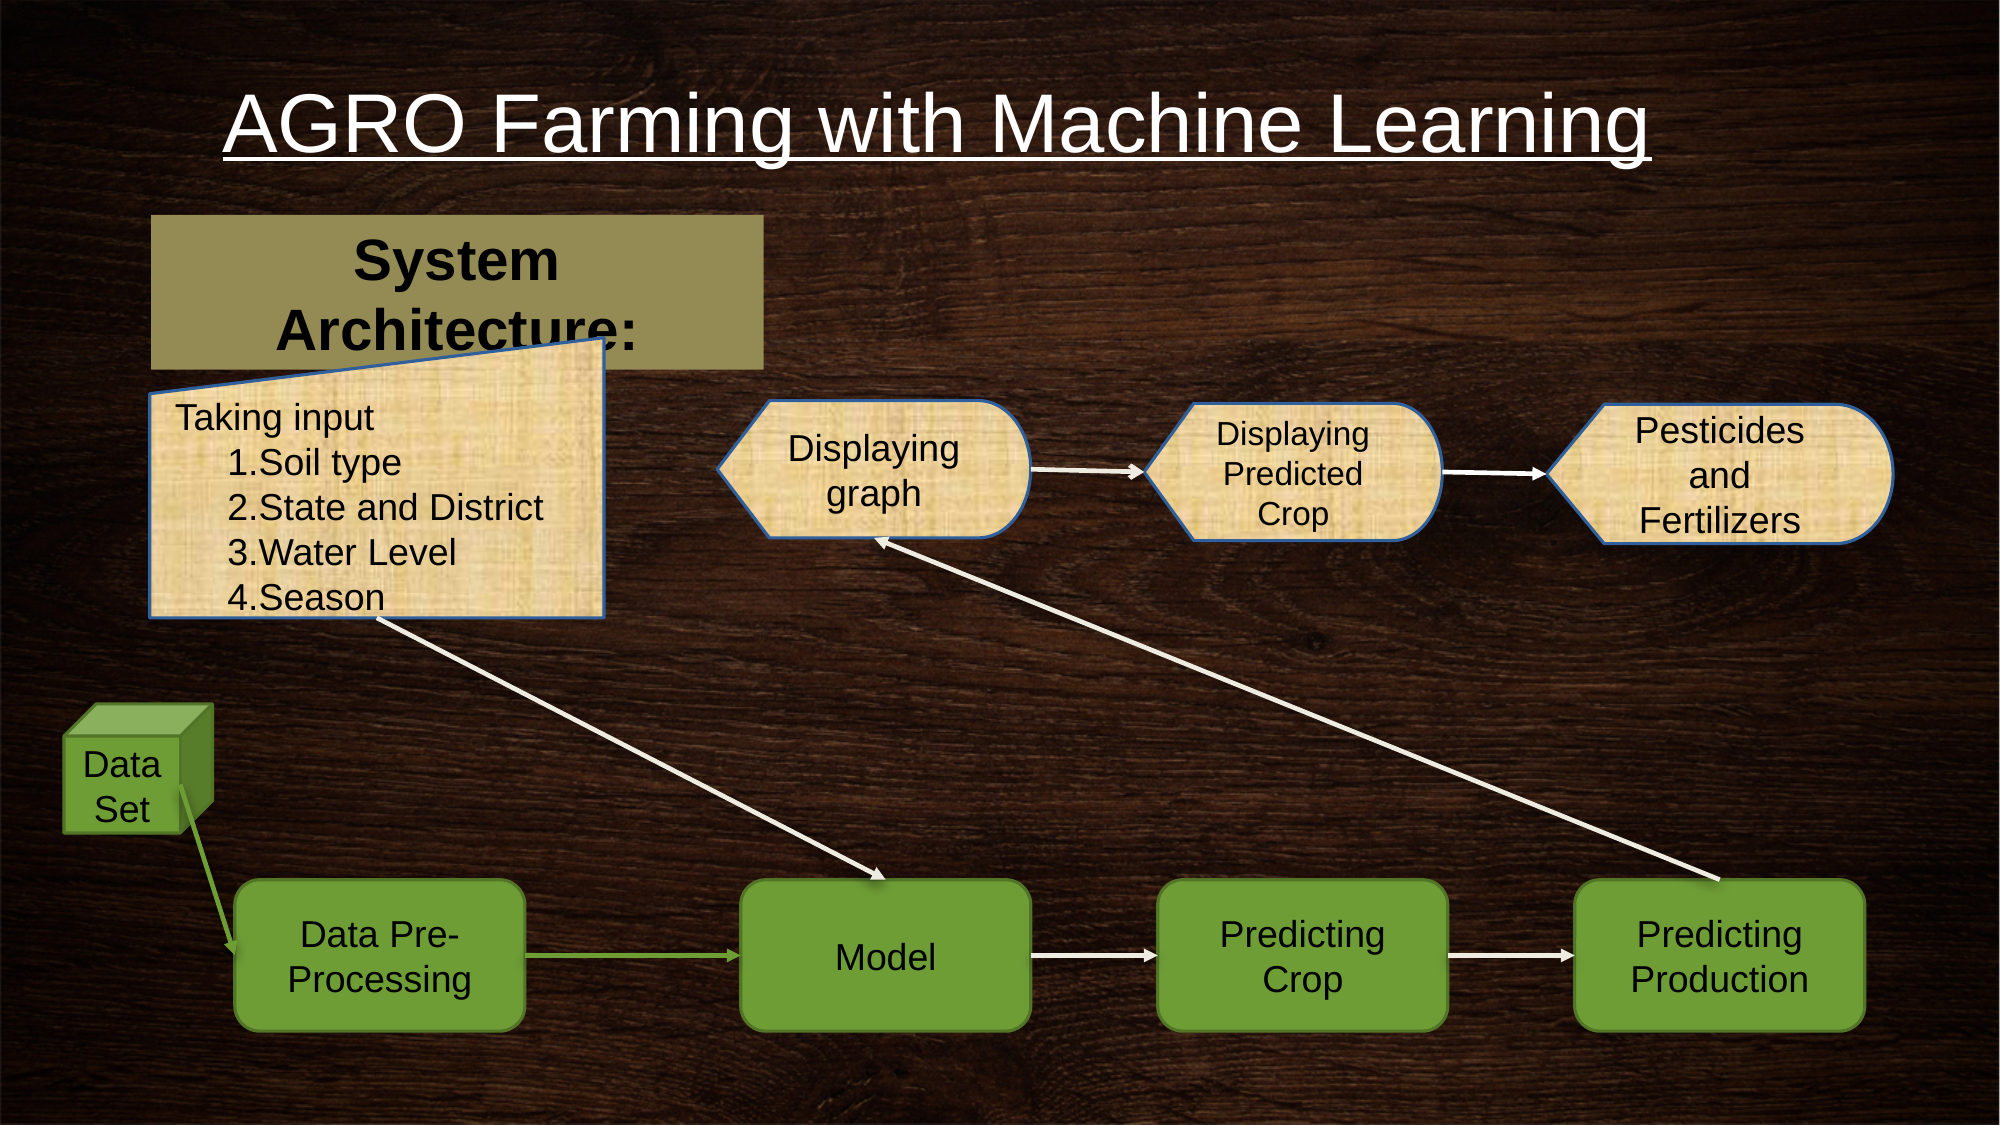

# AGRO Farming with Machine Learning
System Architecture:
 Taking input
      1.Soil type
      2.State and District
      3.Water Level
      4.Season
Displaying graph
Displaying Predicted Crop
Pesticides and Fertilizers
Data Set
Data Pre-Processing
Model
Predicting Crop
Predicting Production